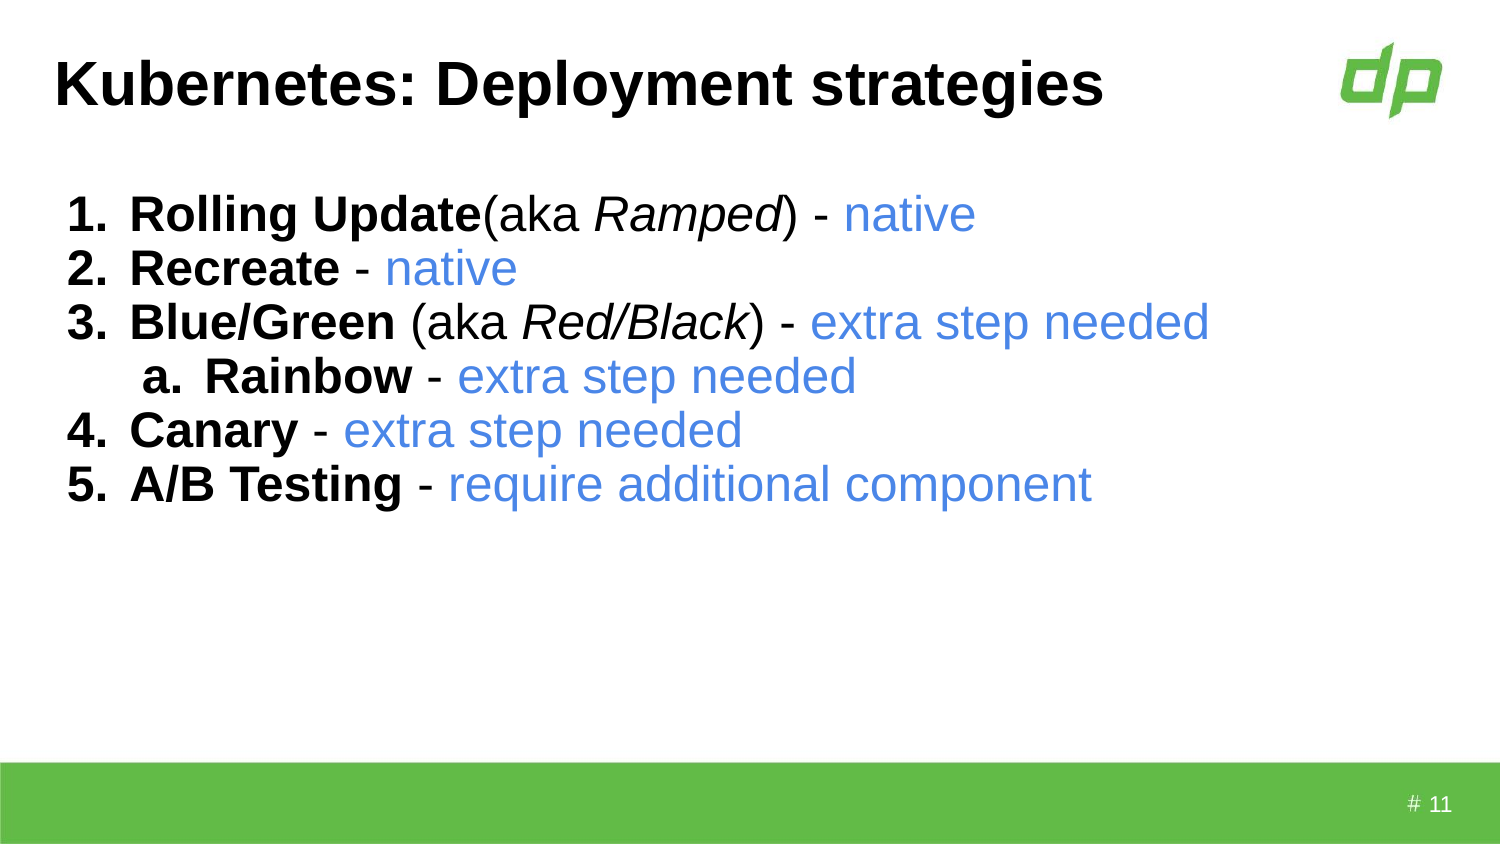

# Kubernetes: Deployment strategies
Rolling Update(aka Ramped) - native
Recreate - native
Blue/Green (aka Red/Black) - extra step needed
Rainbow - extra step needed
Canary - extra step needed
A/B Testing - require additional component

11